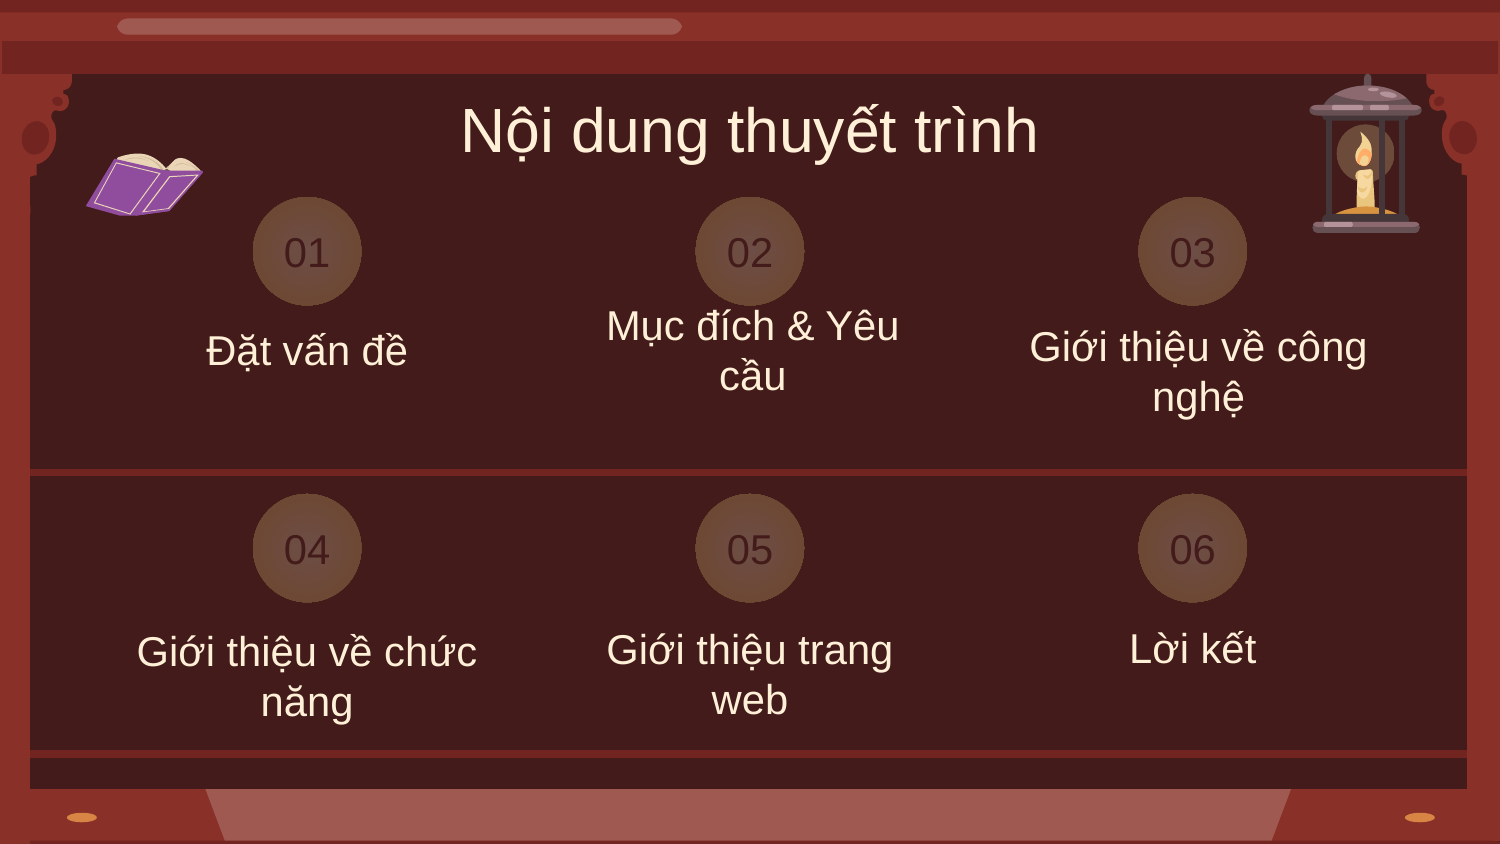

Nội dung thuyết trình

01
02
03
Giới thiệu về công nghệ
# Đặt vấn đề
Mục đích & Yêu cầu

04
05
06
Giới thiệu về chức năng
Giới thiệu trang web
Lời kết